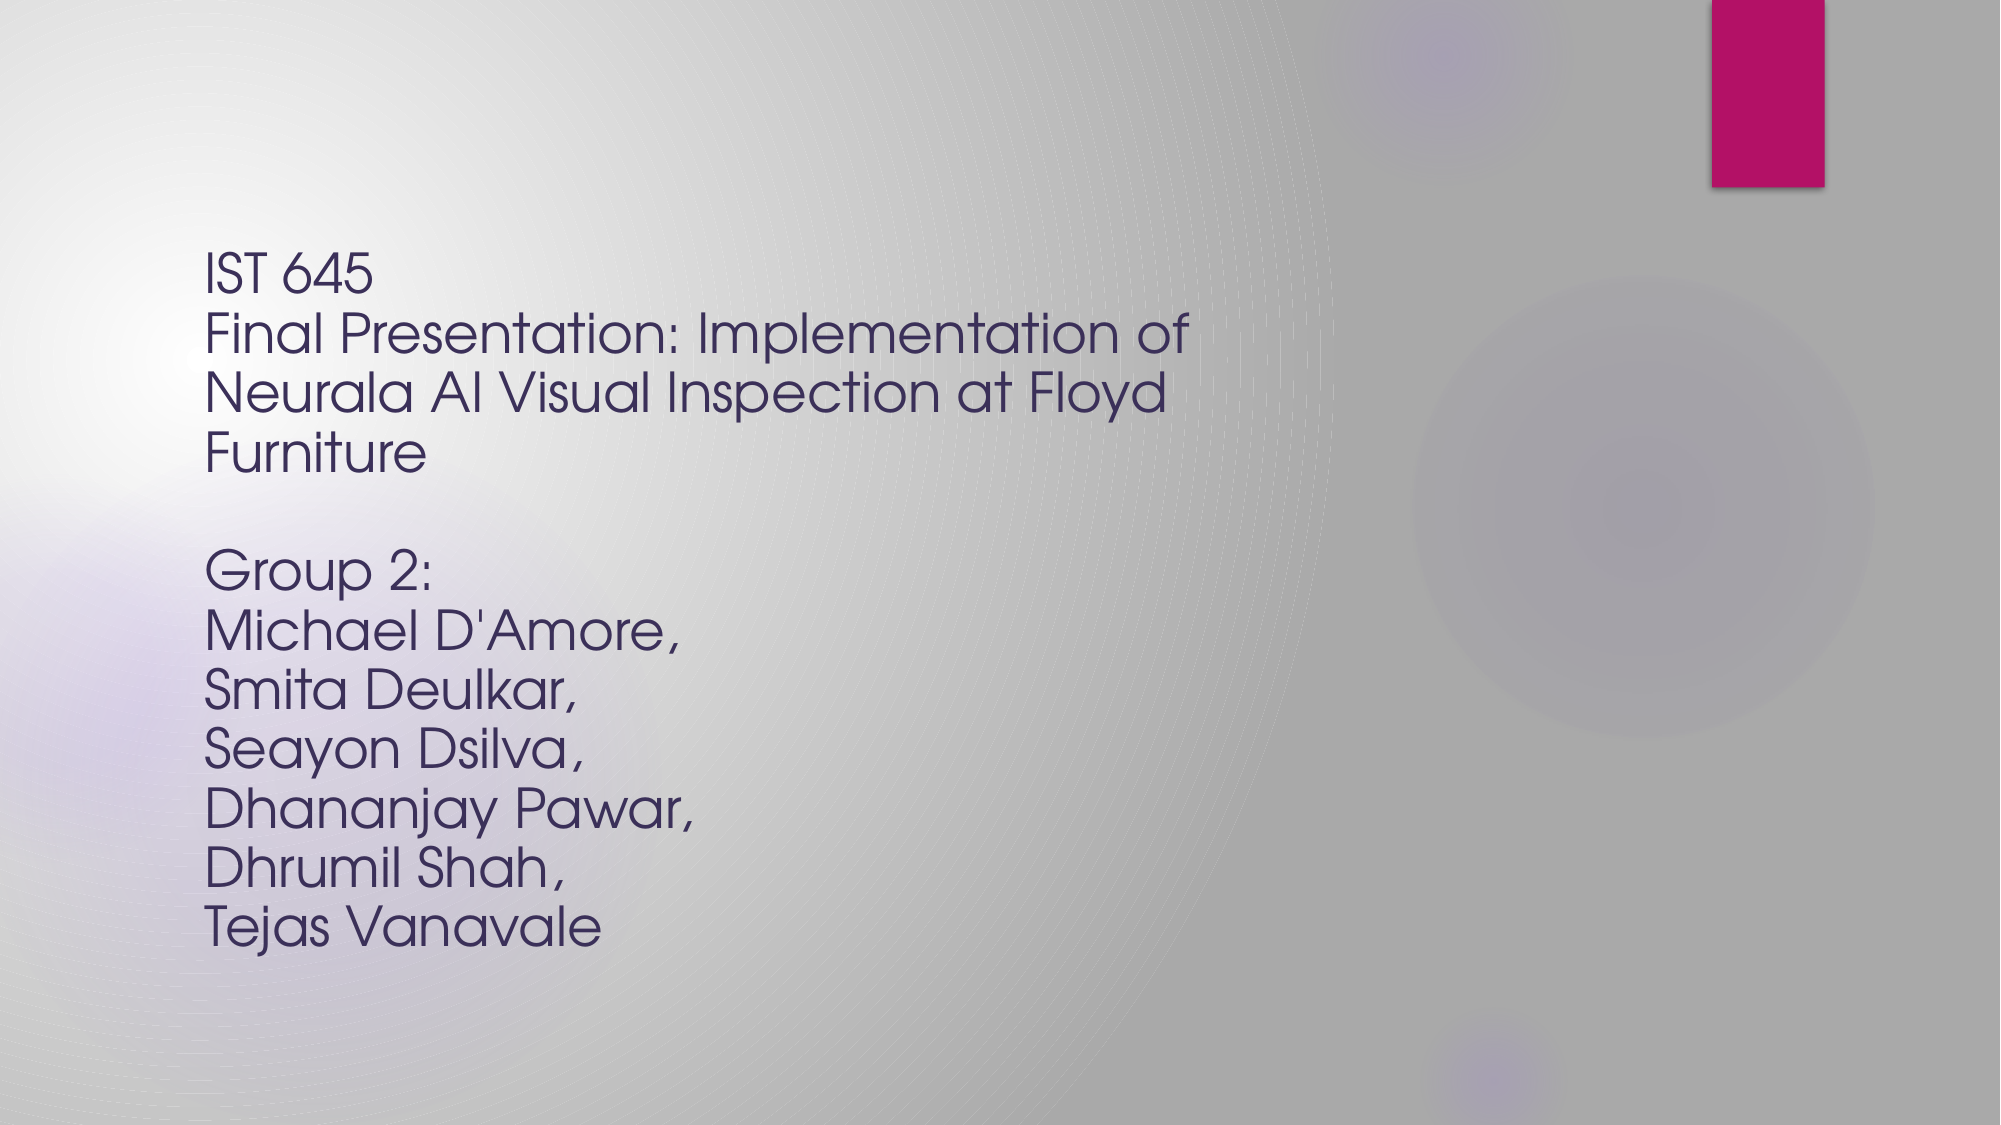

# IST 645 Final Presentation: Implementation of Neurala AI Visual Inspection at Floyd Furniture Group 2: Michael D'Amore, Smita Deulkar, Seayon Dsilva, Dhananjay Pawar, Dhrumil Shah, Tejas Vanavale